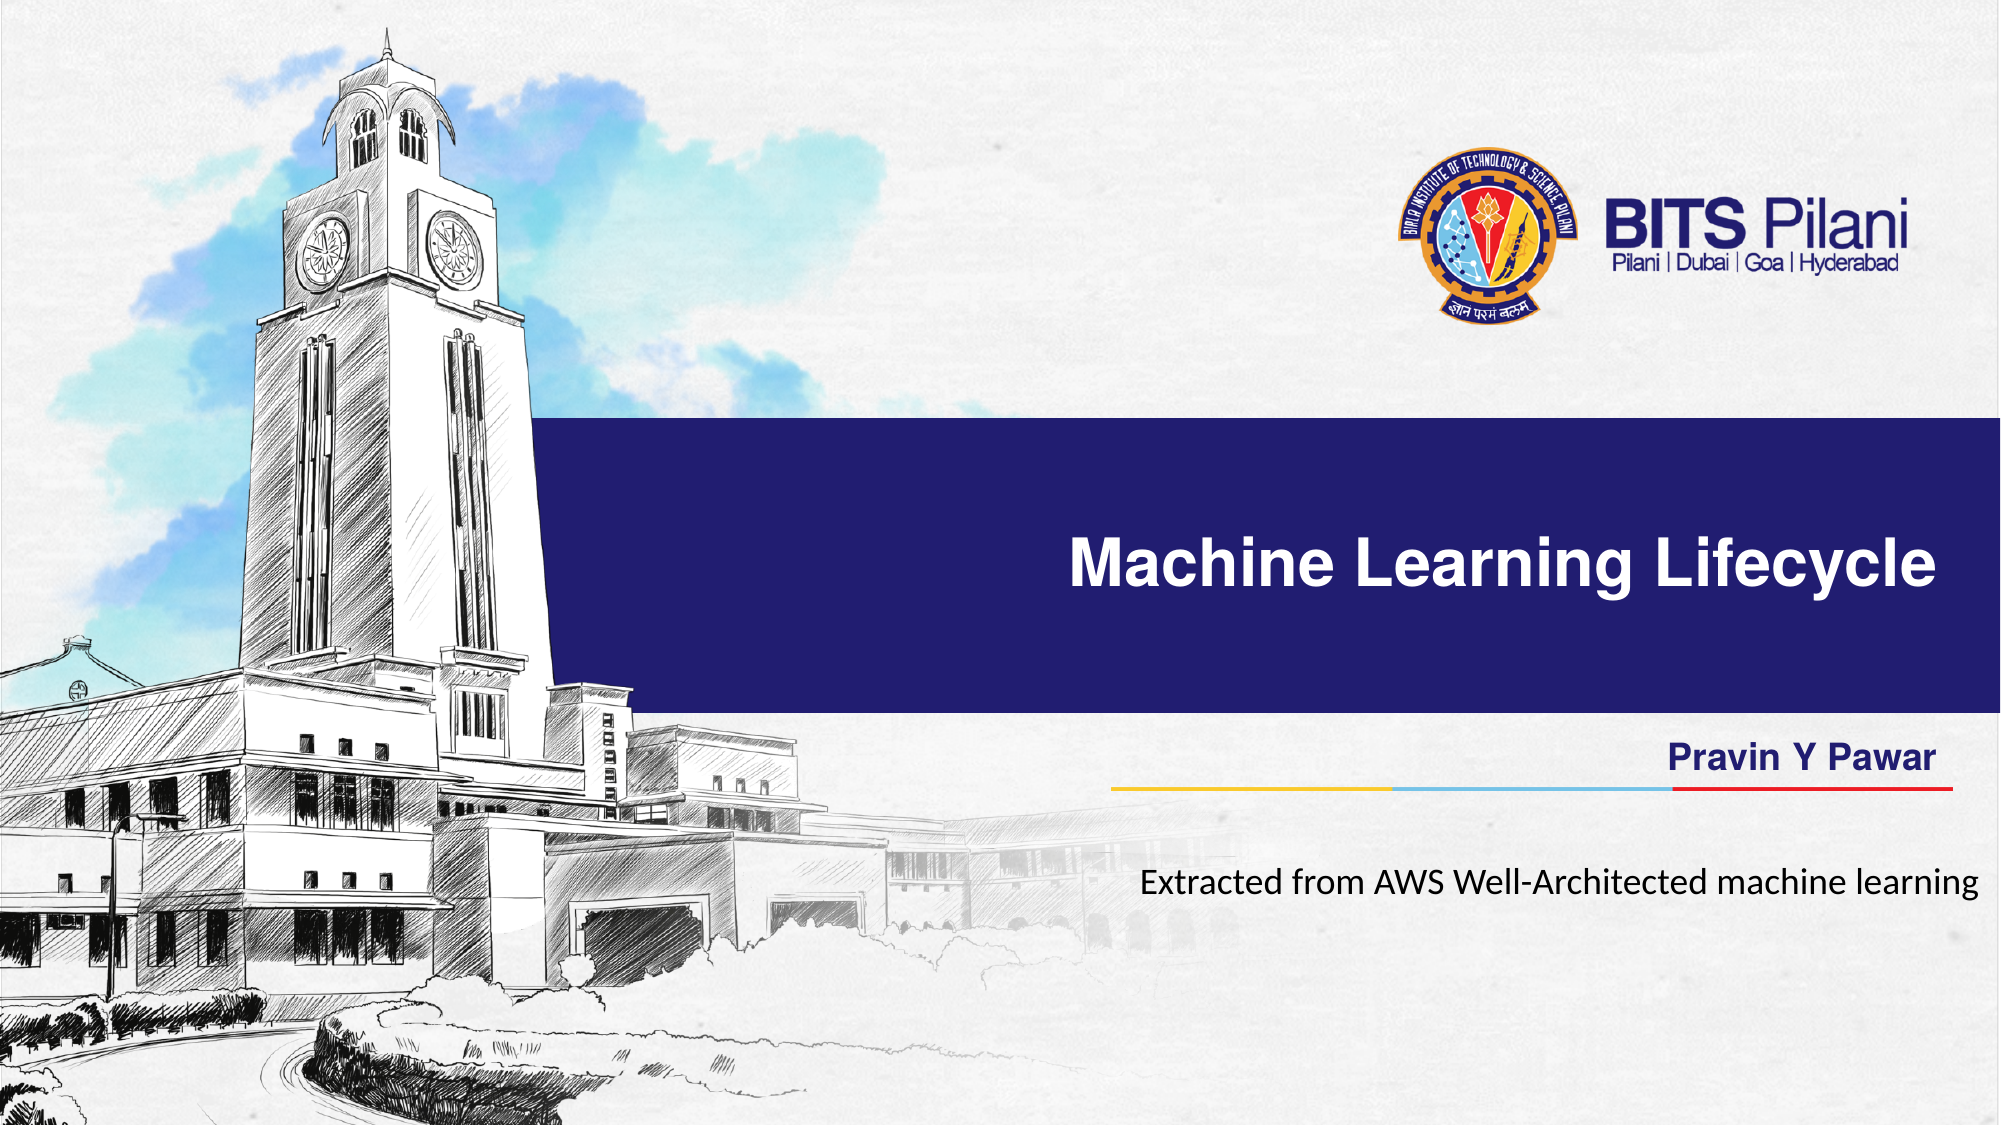

# Machine Learning Lifecycle
Pravin Y Pawar
Extracted from AWS Well-Architected machine learning